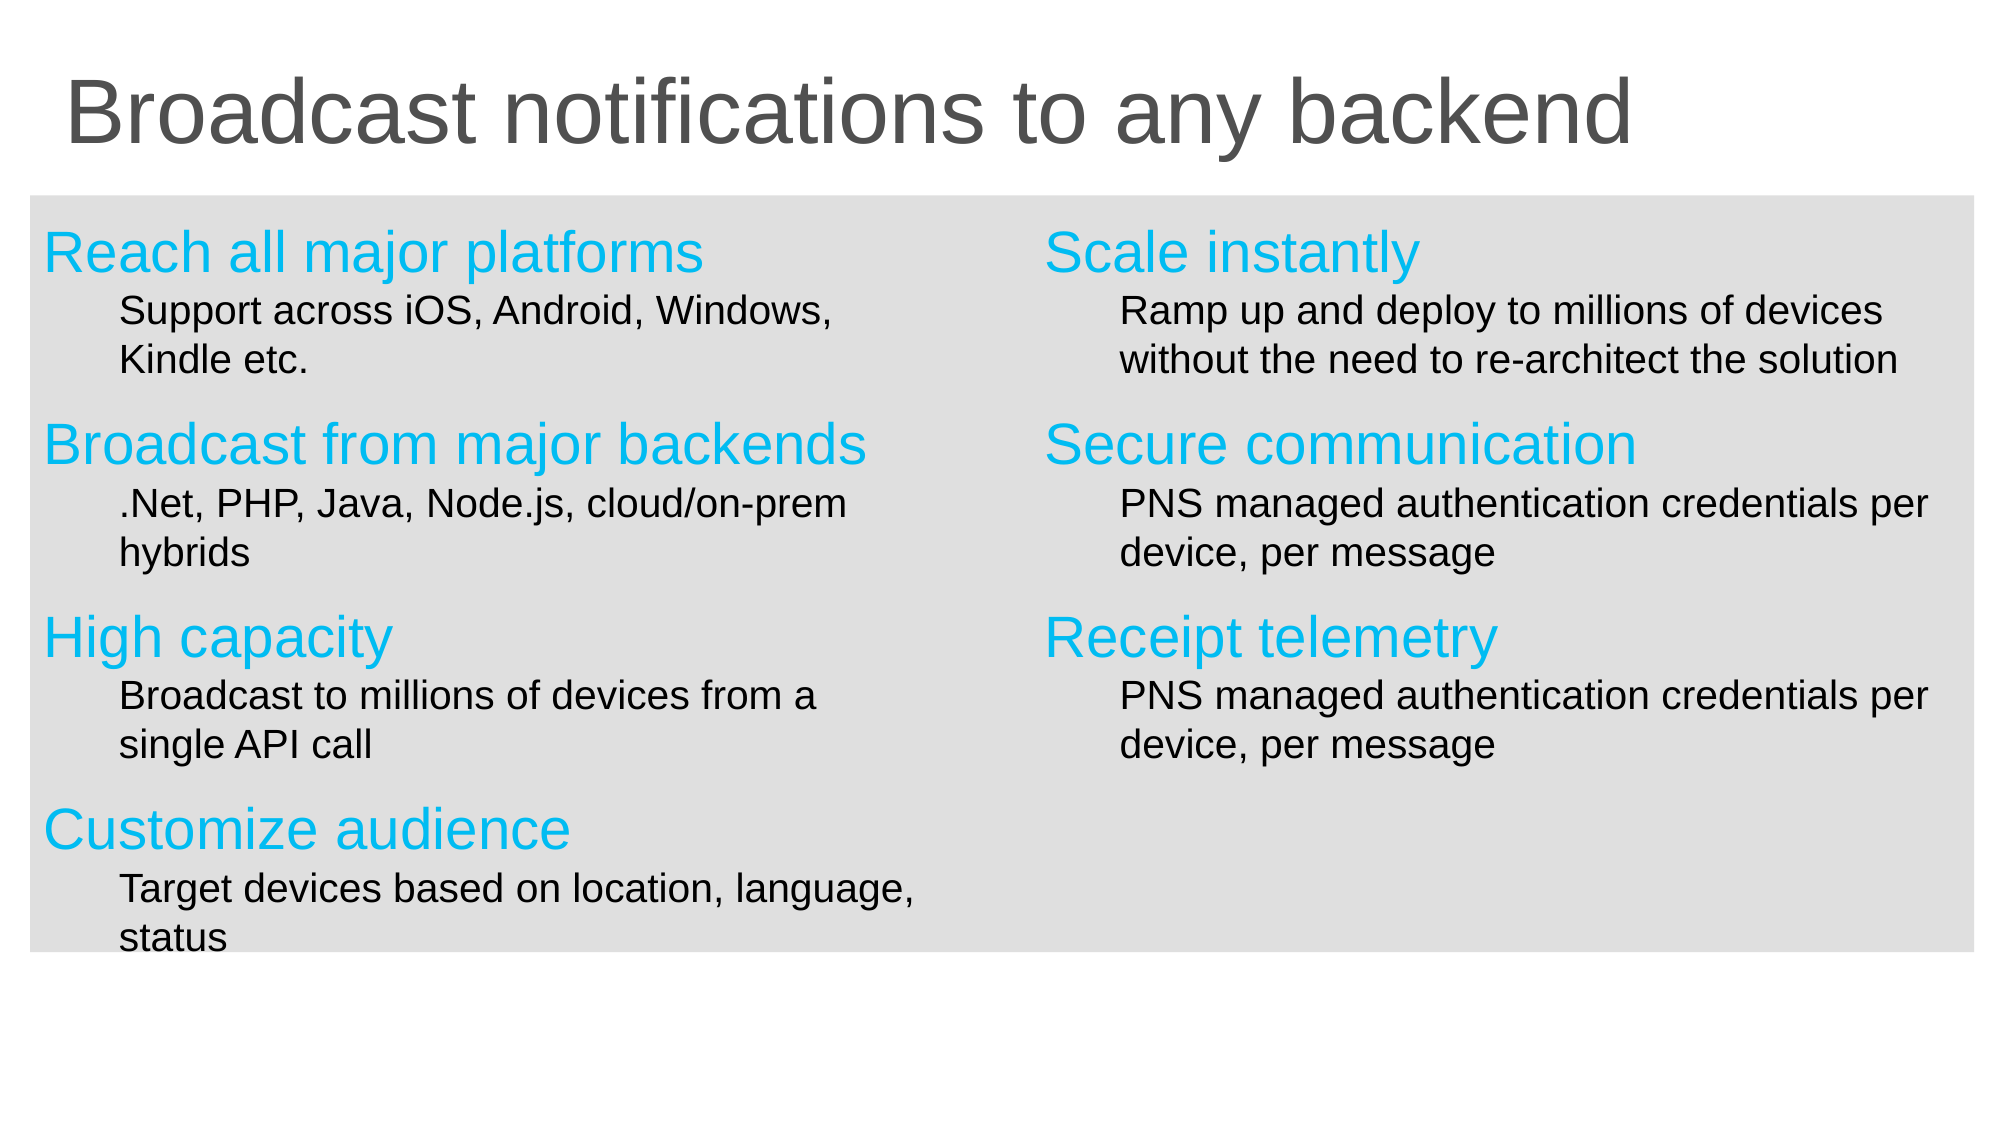

Broadcast notifications to any backend

Reach all major platforms
Support across iOS, Android, Windows,
Kindle etc.
Broadcast from major backends
.Net, PHP, Java, Node.js, cloud/on-prem hybrids
High capacity
Broadcast to millions of devices from a single API call
Customize audience
Target devices based on location, language, status
Scale instantly
Ramp up and deploy to millions of devices without the need to re-architect the solution
Secure communication
PNS managed authentication credentials per device, per message
Receipt telemetry
PNS managed authentication credentials per device, per message